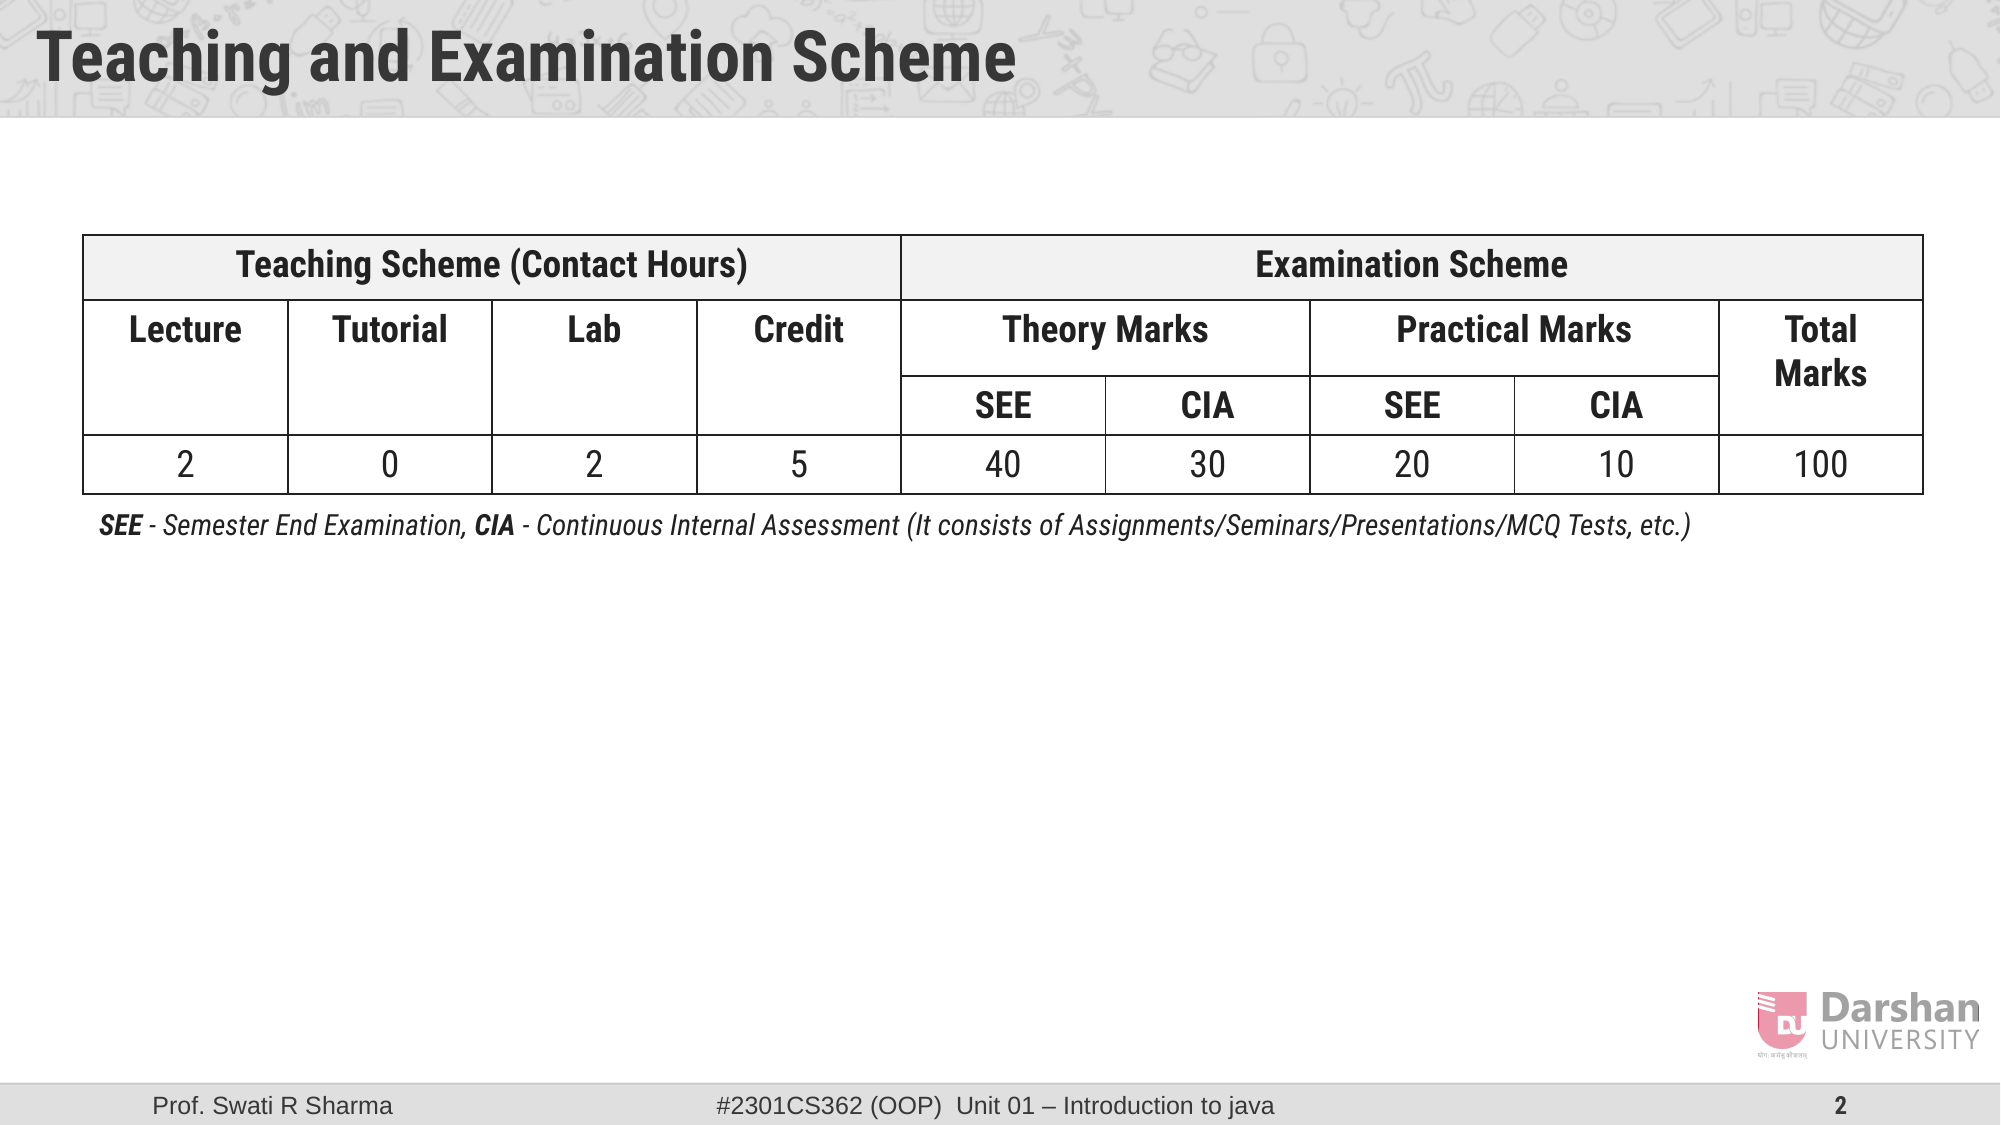

# Teaching and Examination Scheme
| Teaching Scheme (Contact Hours) |  |  |  | Examination Scheme |  |  |  |  |
| --- | --- | --- | --- | --- | --- | --- | --- | --- |
| Lecture | Tutorial | Lab | Credit | Theory Marks |  | Practical Marks |  | Total Marks |
|  |  |  |  | SEE | CIA | SEE | CIA |  |
| 2 | 0 | 2 | 5 | 40 | 30 | 20 | 10 | 100 |
SEE - Semester End Examination, CIA - Continuous Internal Assessment (It consists of Assignments/Seminars/Presentations/MCQ Tests, etc.)